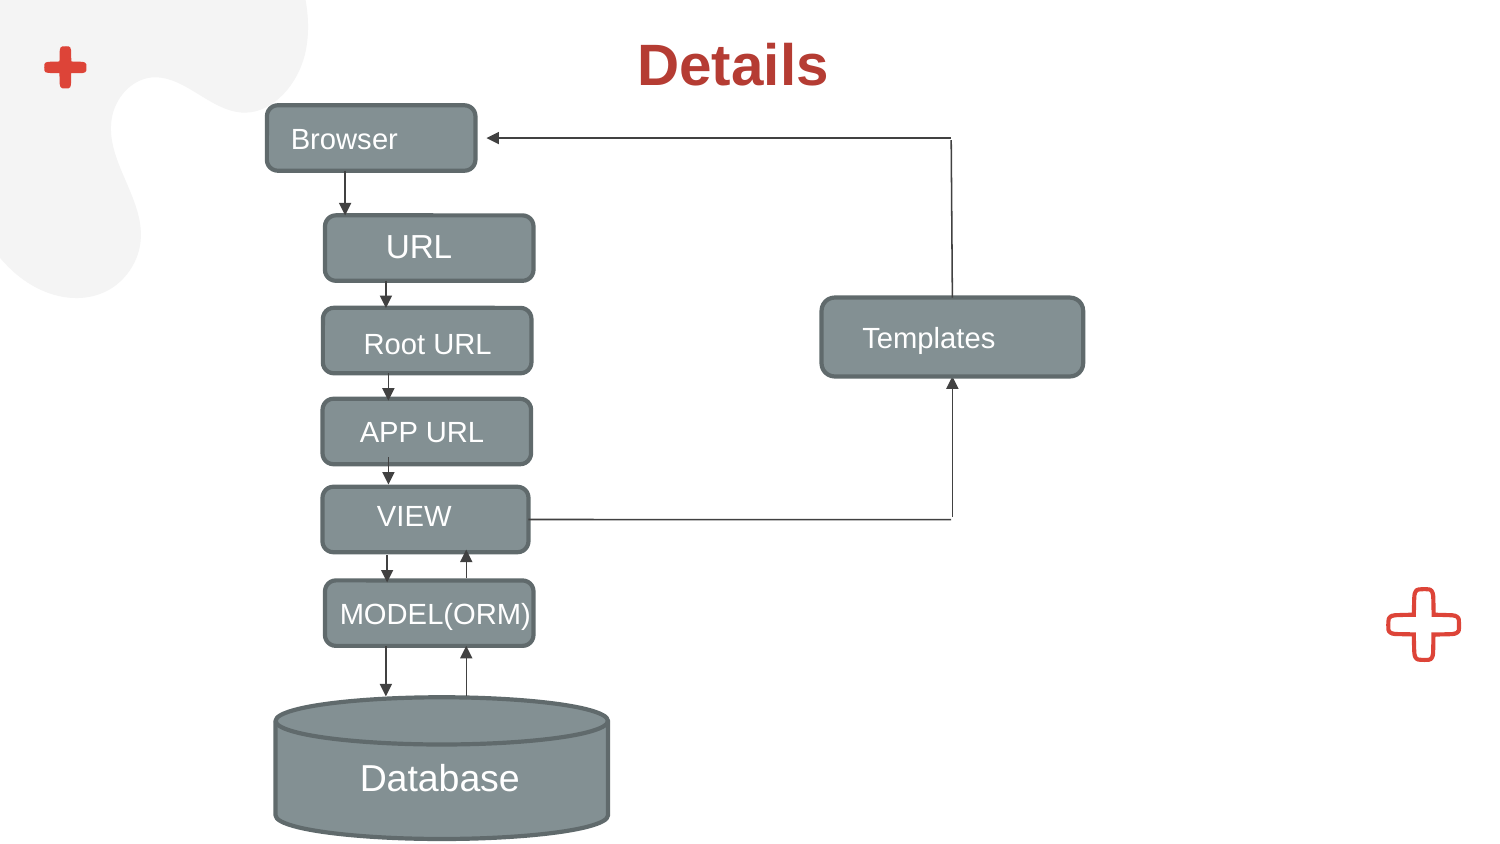

# Details

Browser

URL

Templates
Root URL

APP URL

VIEW

MODEL(ORM)

Database